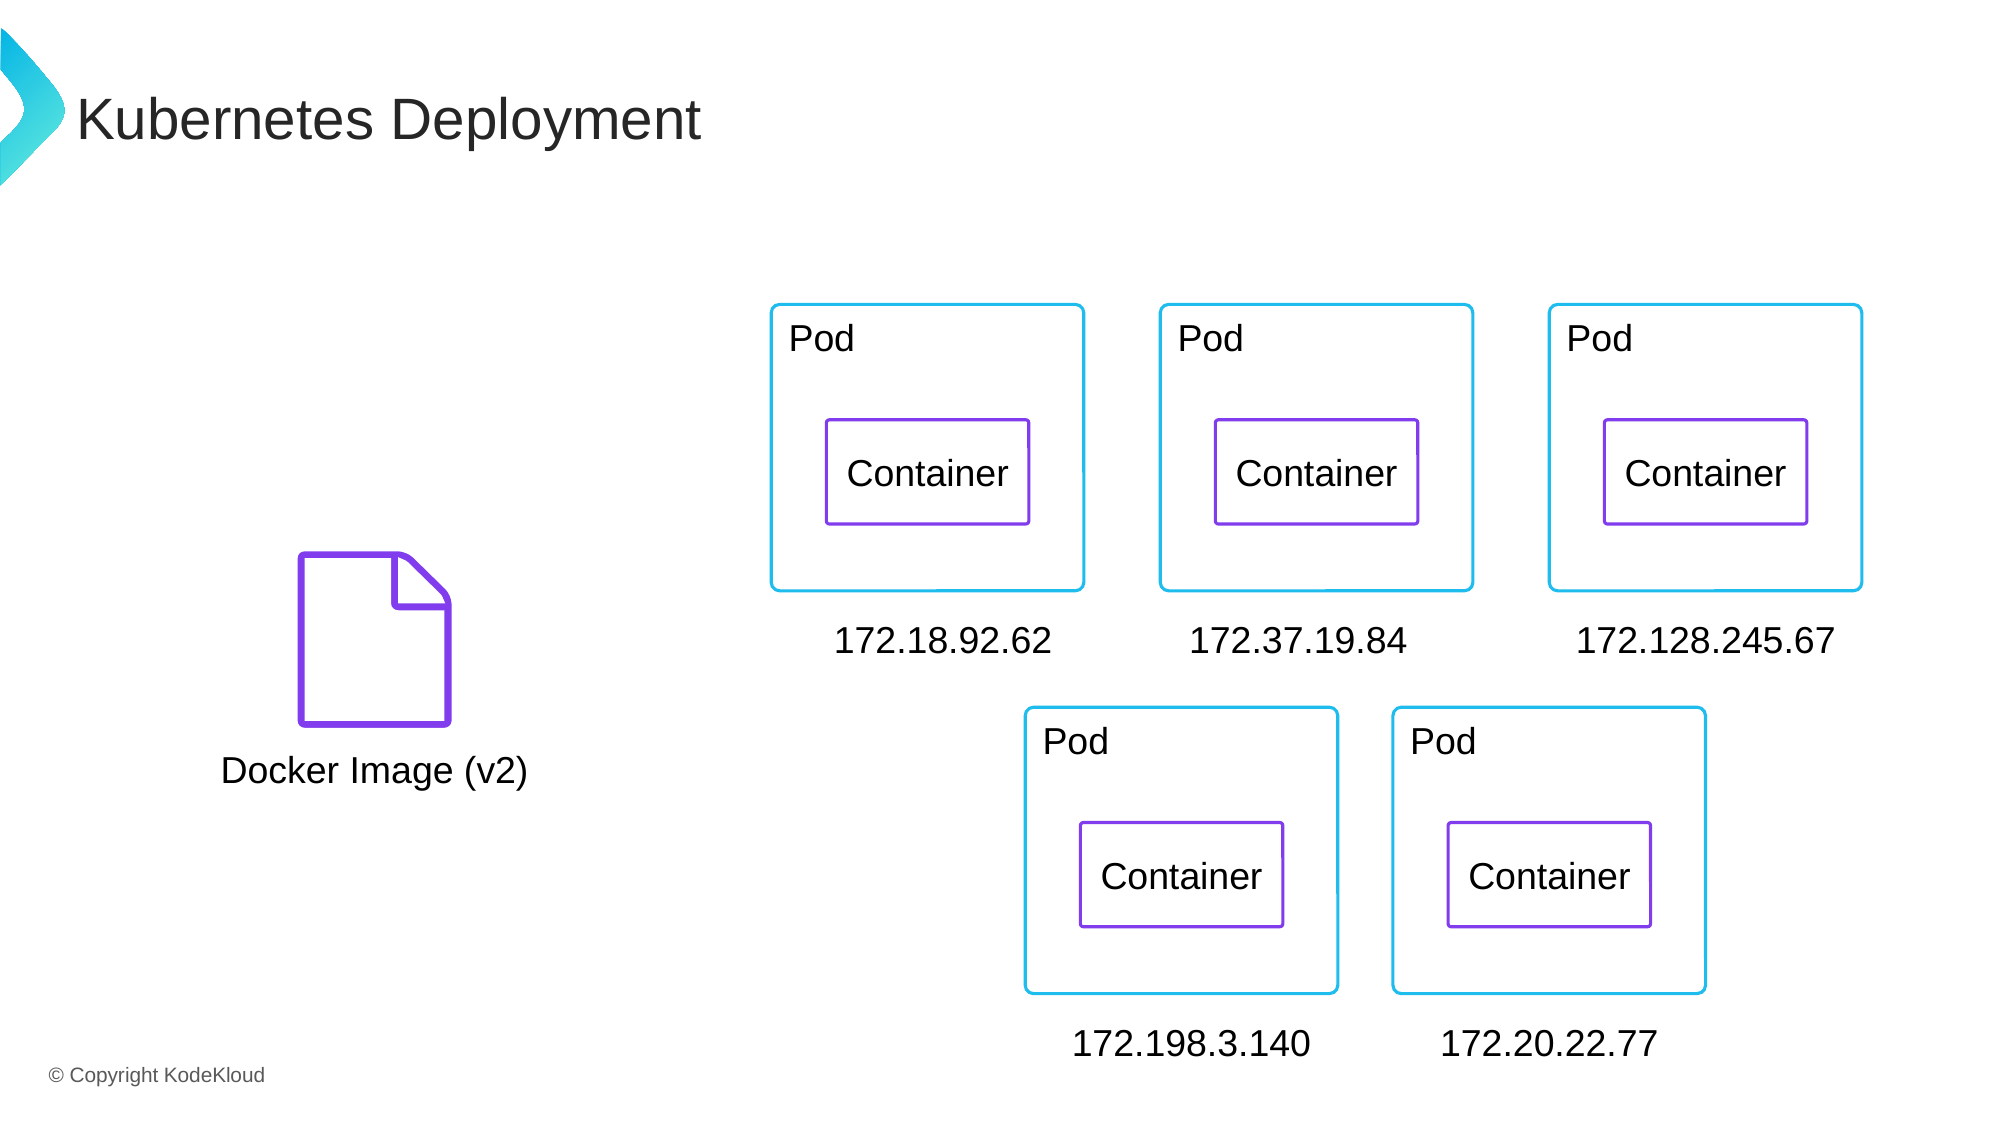

# Kubernetes Deployment
Pod
Pod
Pod
Container
Container
Container

172.18.92.62
172.37.19.84
172.128.245.67
Pod
Pod
Docker Image (v2)
Container
Container
172.198.3.140
172.20.22.77